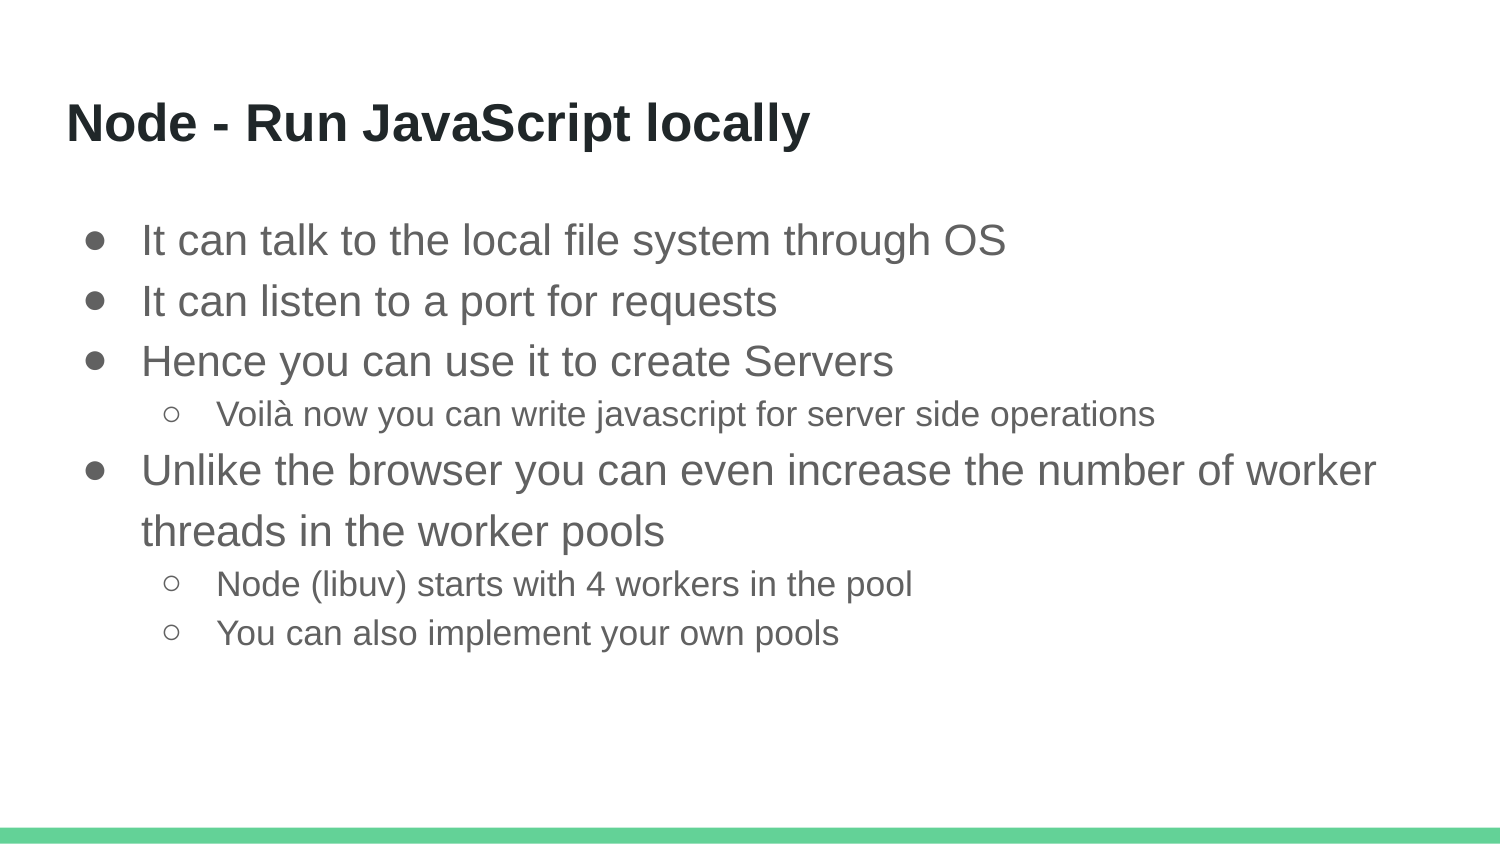

# Node - Run JavaScript locally
It can talk to the local file system through OS
It can listen to a port for requests
Hence you can use it to create Servers
Voilà now you can write javascript for server side operations
Unlike the browser you can even increase the number of worker threads in the worker pools
Node (libuv) starts with 4 workers in the pool
You can also implement your own pools